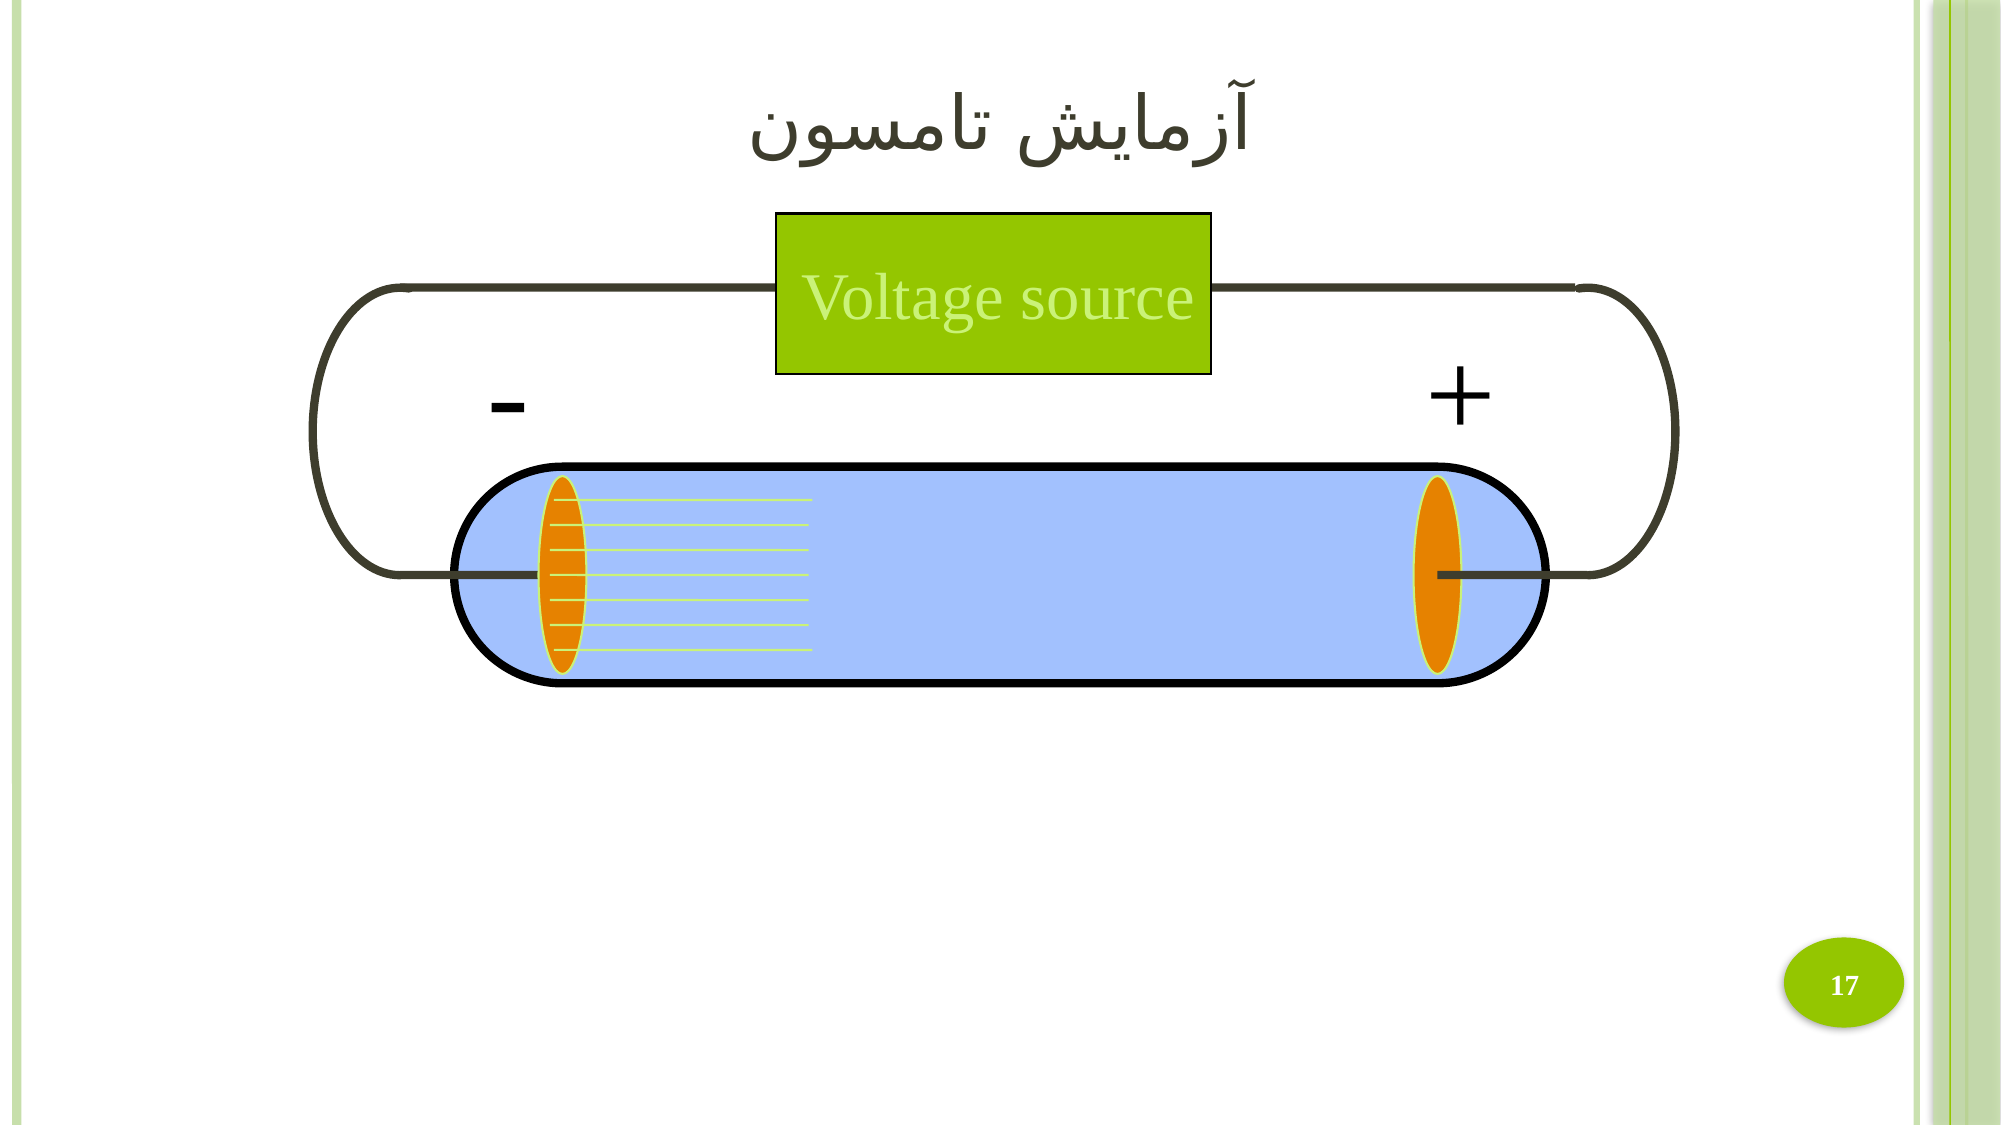

آزمايش تامسون

Voltage source

-
+

17